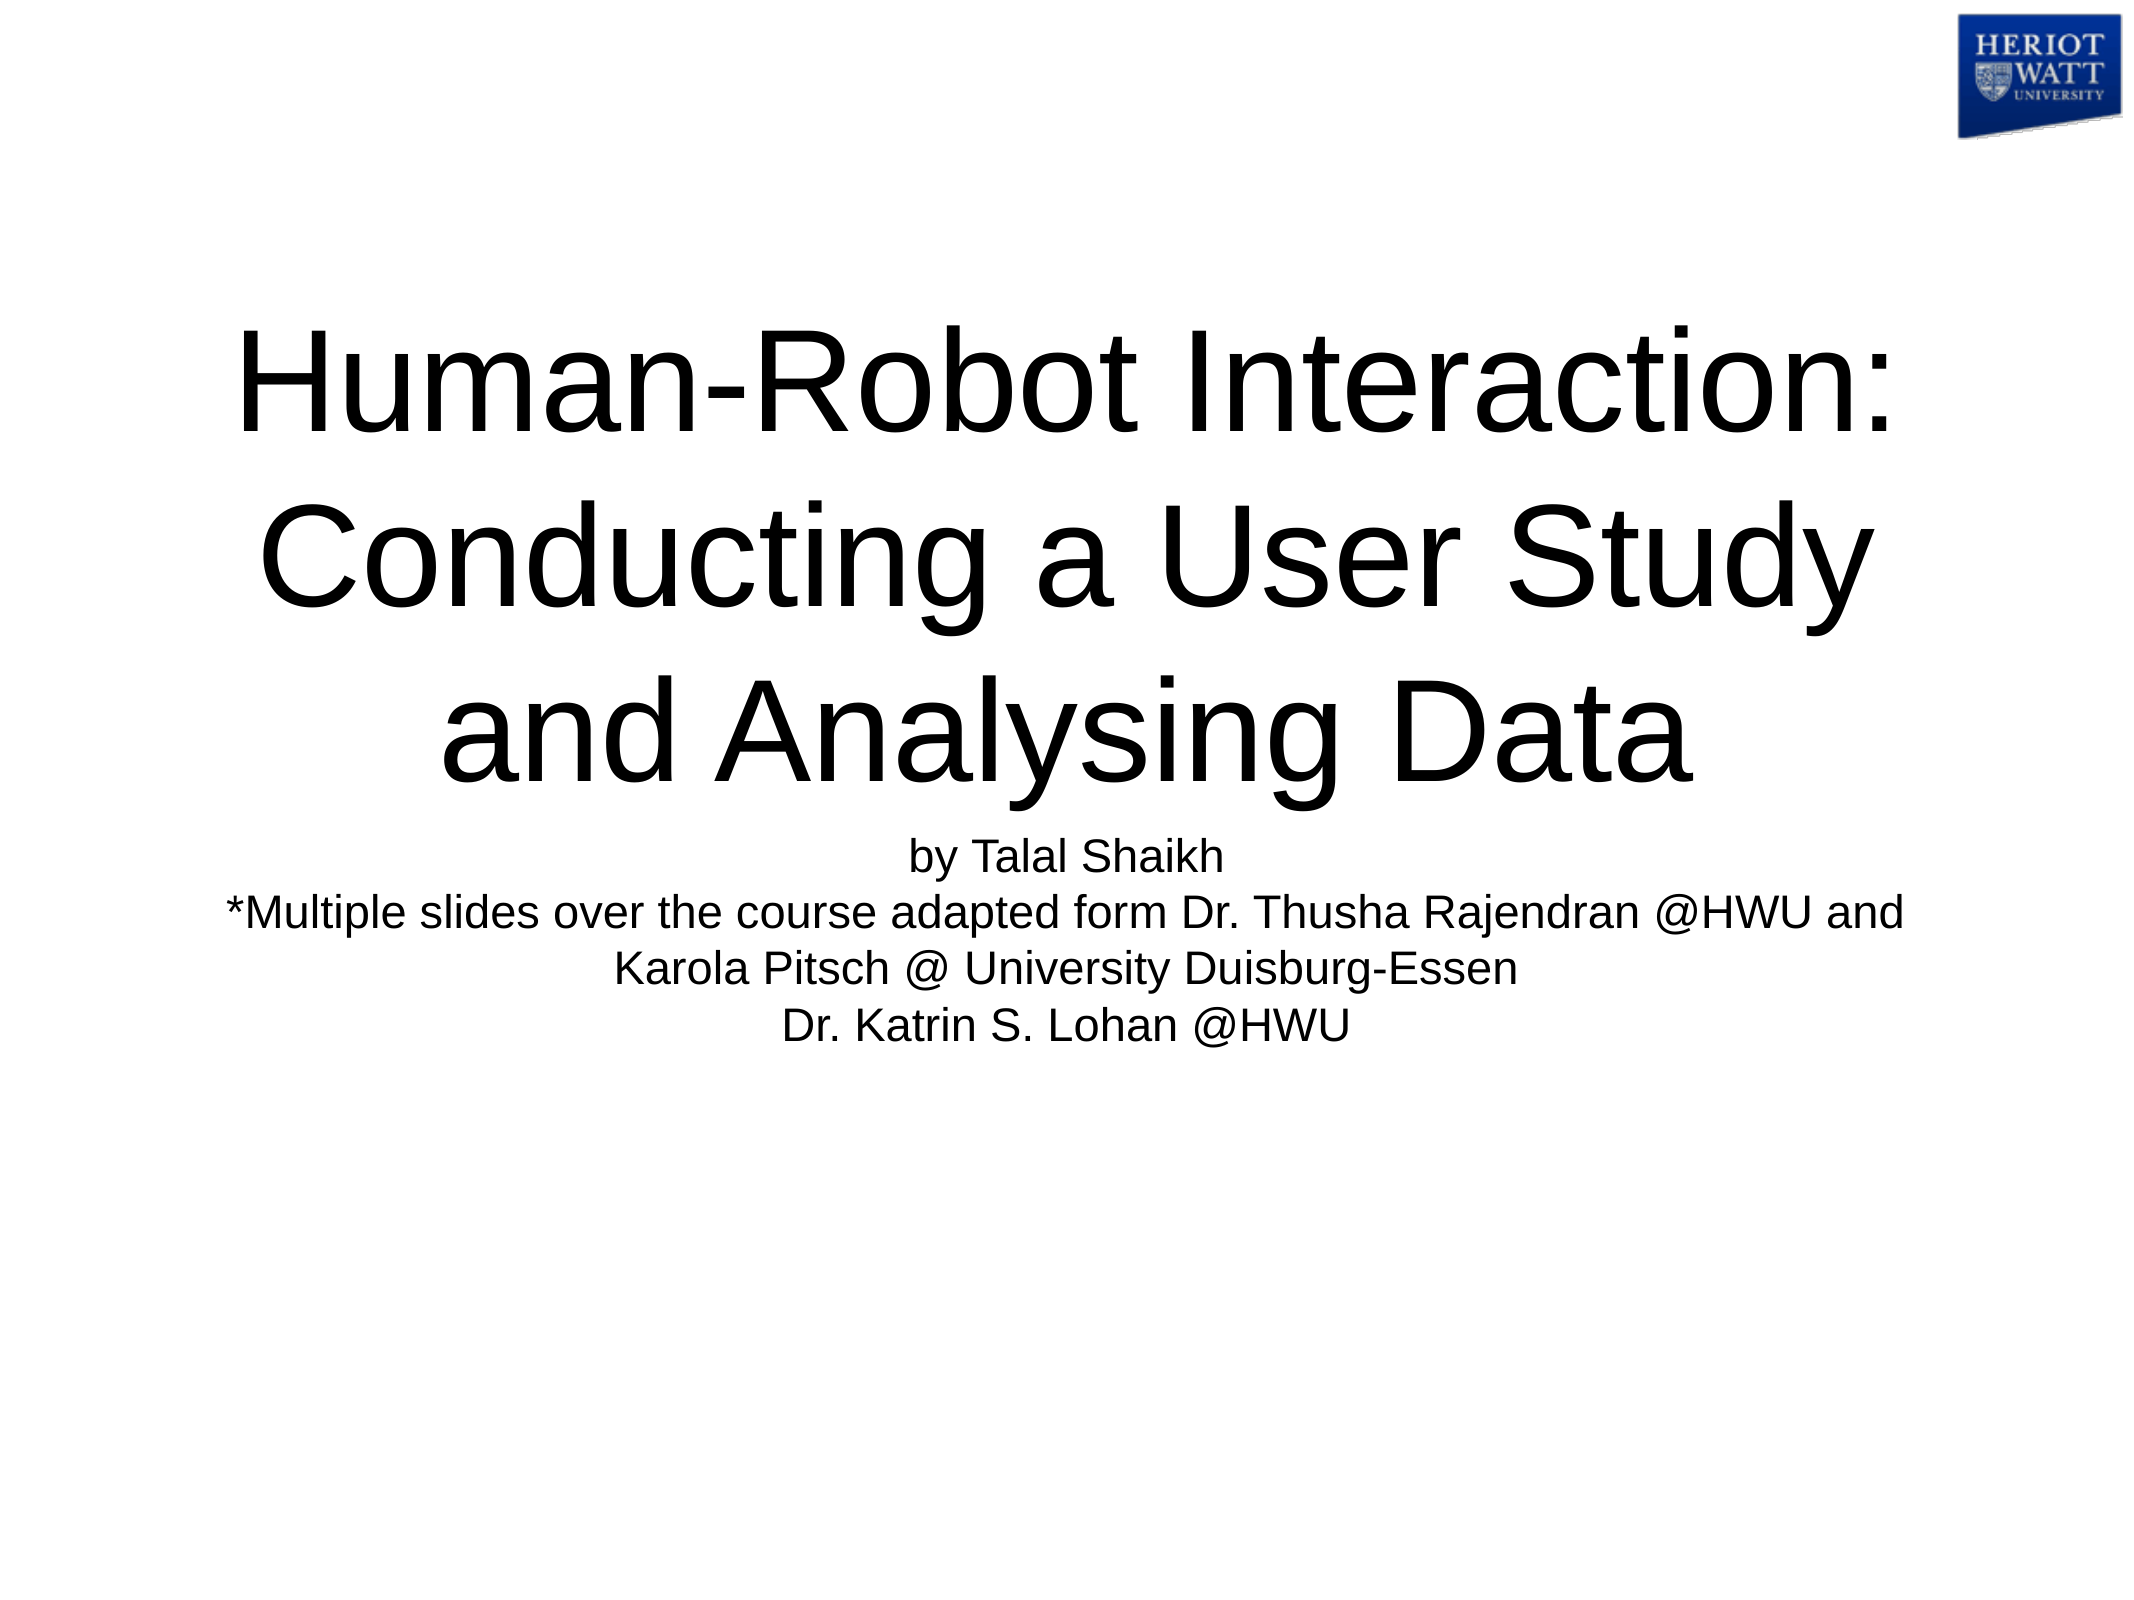

# Human-Robot Interaction:
Conducting a User Study and Analysing Data
by Talal Shaikh
*Multiple slides over the course adapted form Dr. Thusha Rajendran @HWU and Karola Pitsch @ University Duisburg-Essen
Dr. Katrin S. Lohan @HWU